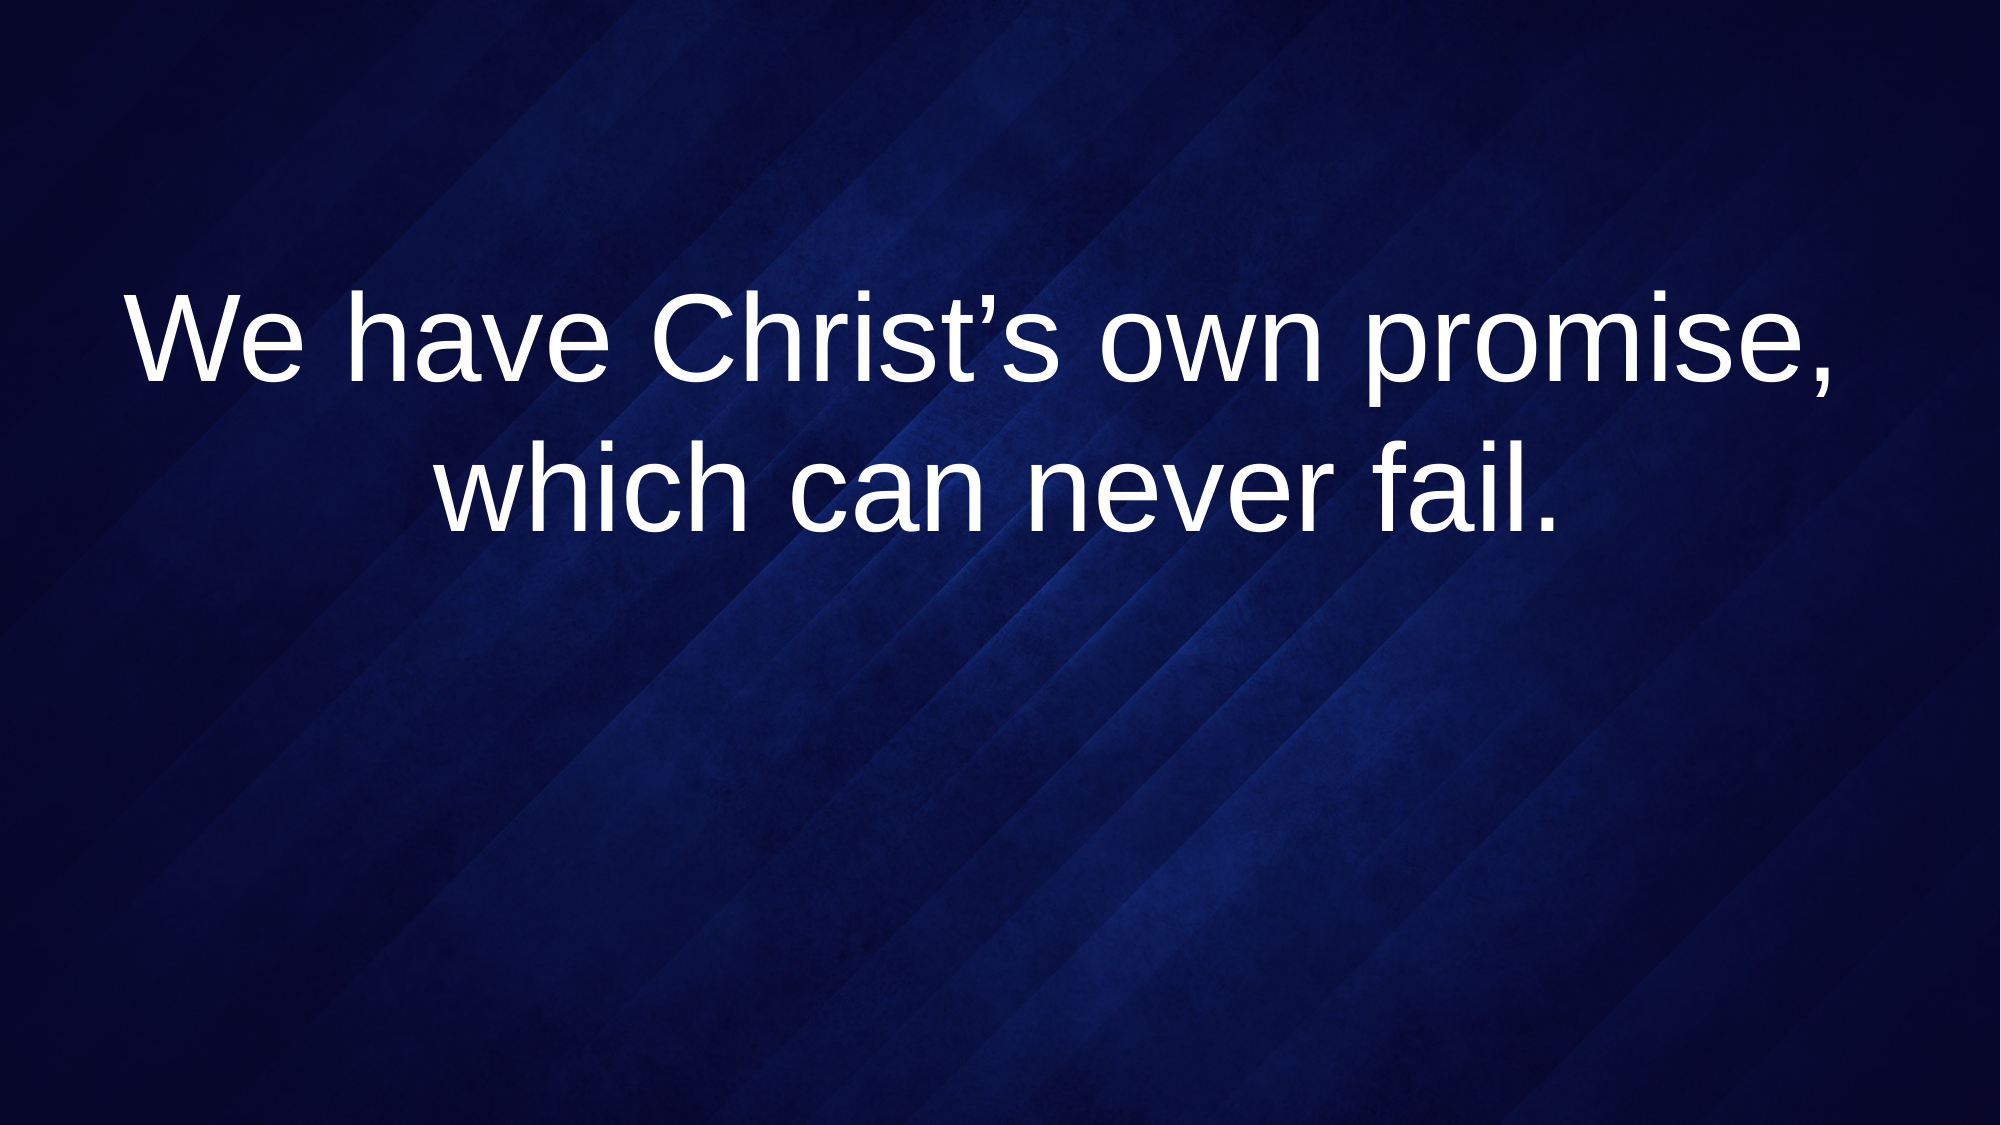

# We have Christ’s own promise, which can never fail.